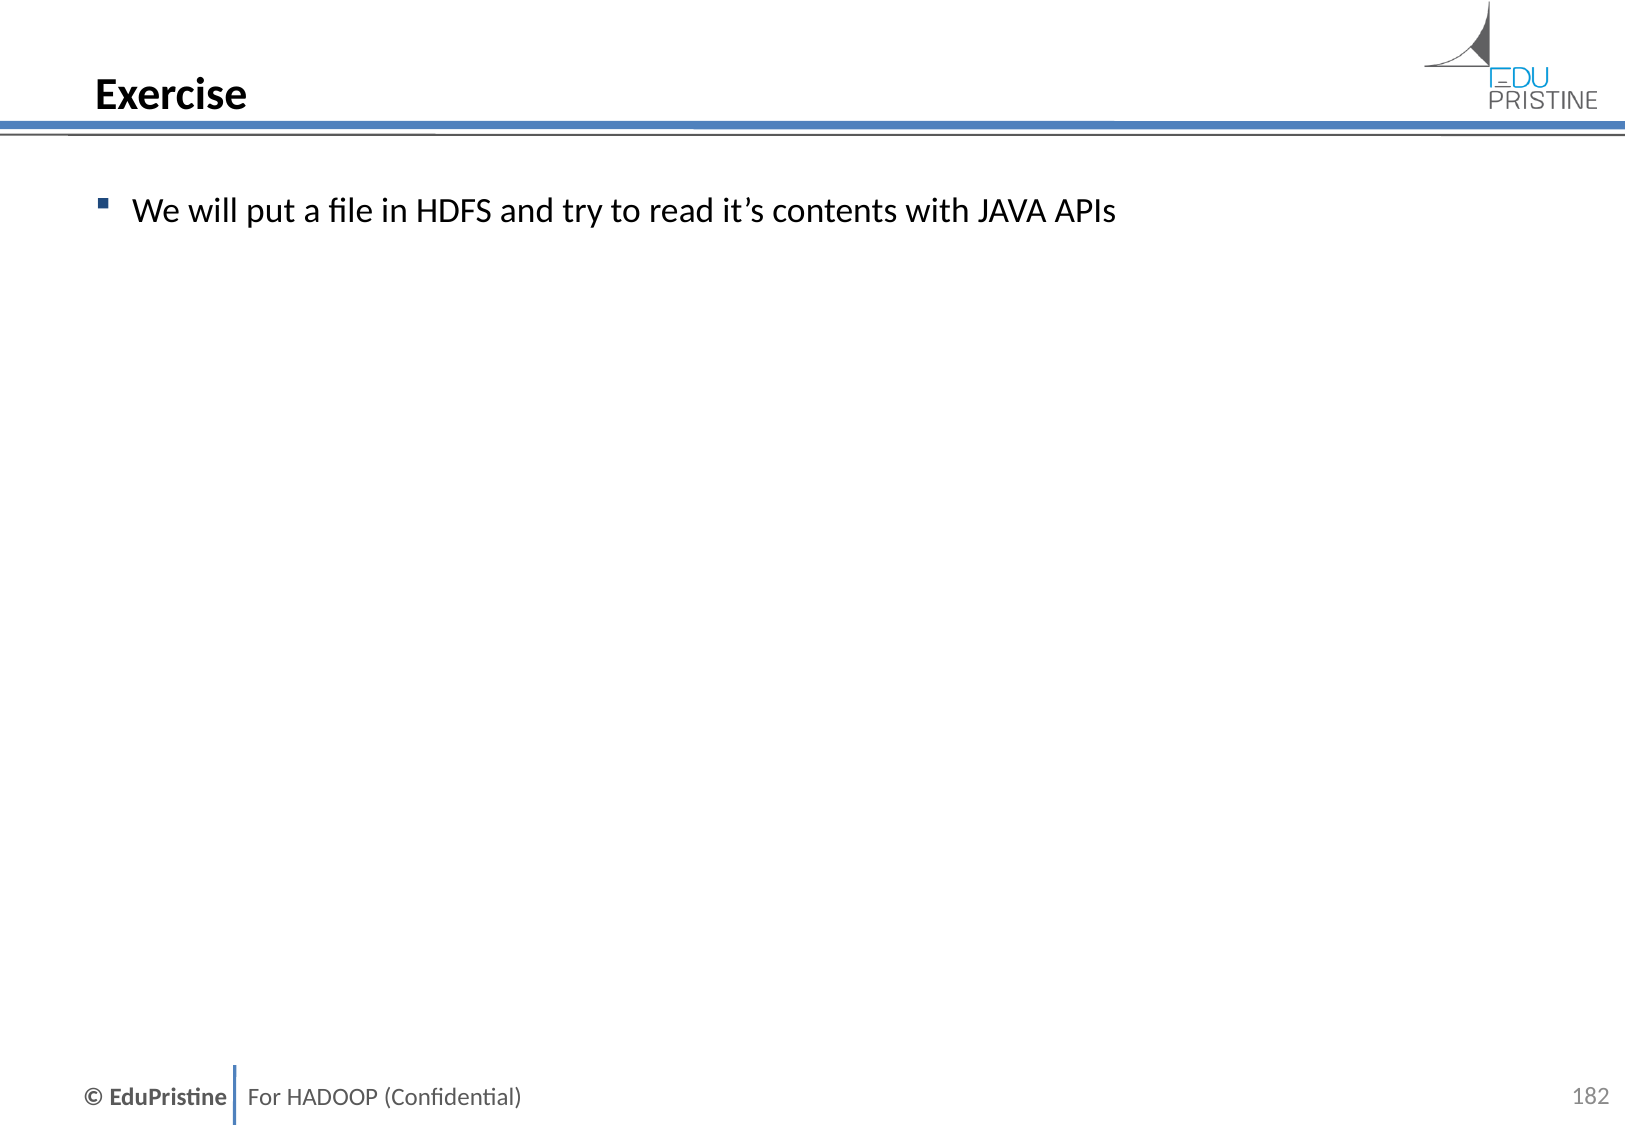

# Exercise
We will put a file in HDFS and try to read it’s contents with JAVA APIs
182